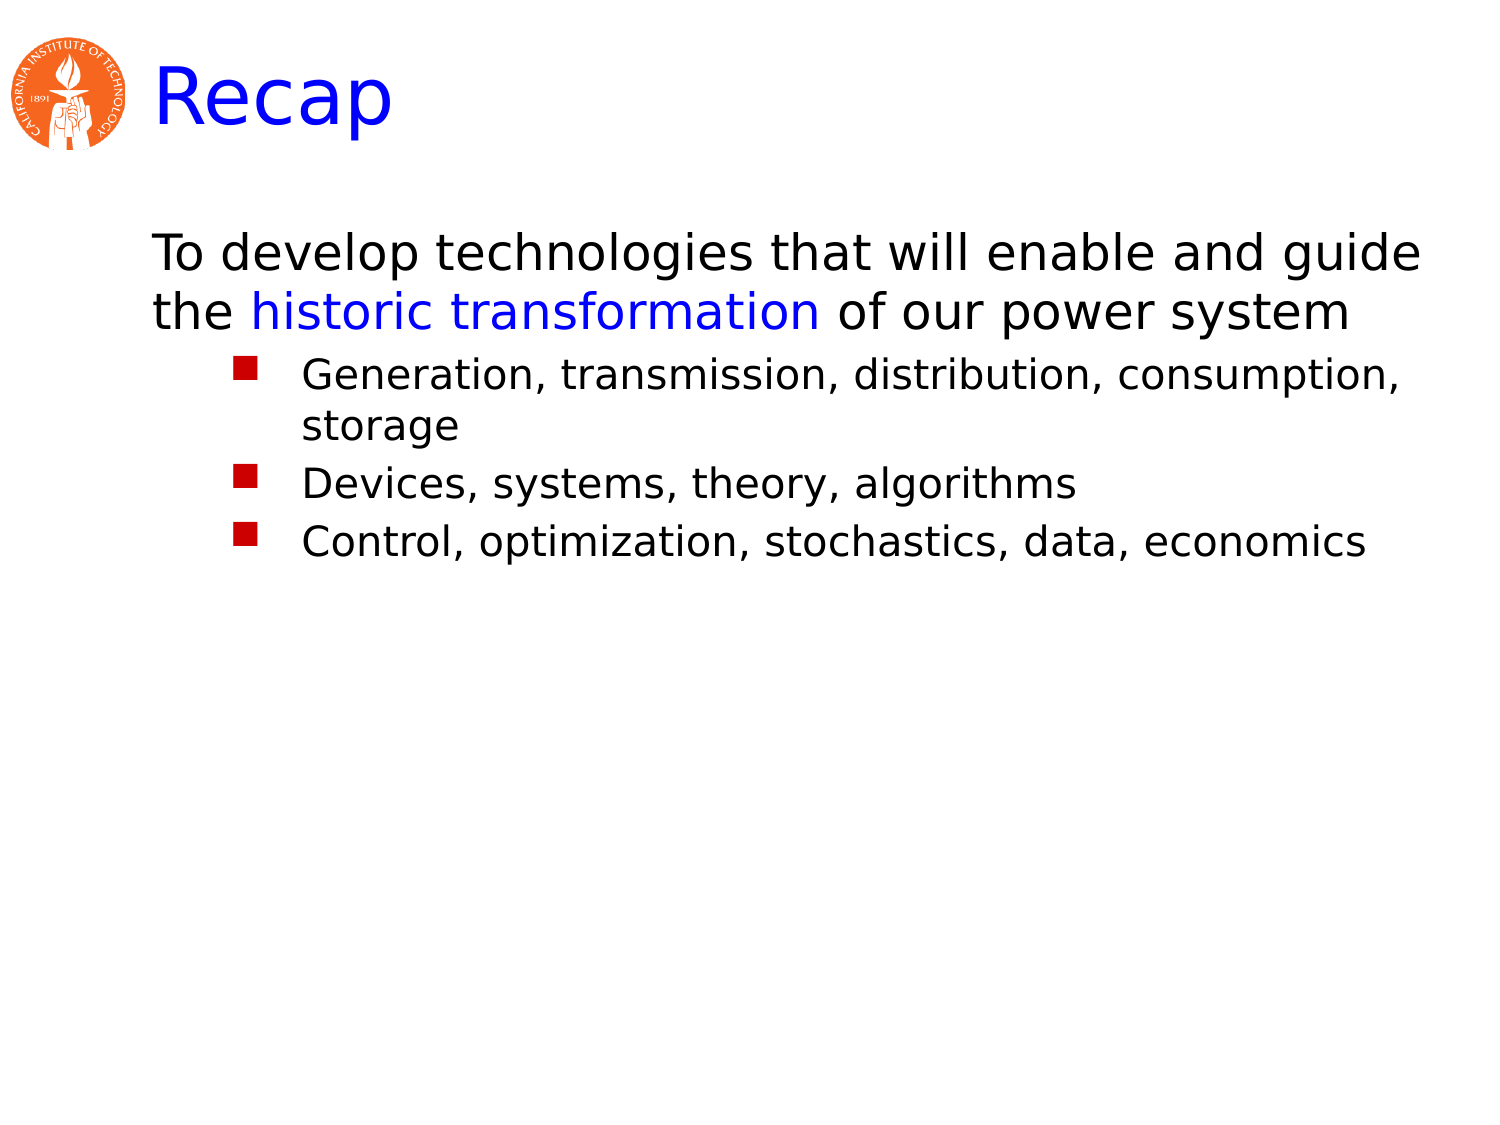

# Recap
To develop technologies that will enable and guide the historic transformation of our power system
Generation, transmission, distribution, consumption, storage
Devices, systems, theory, algorithms
Control, optimization, stochastics, data, economics